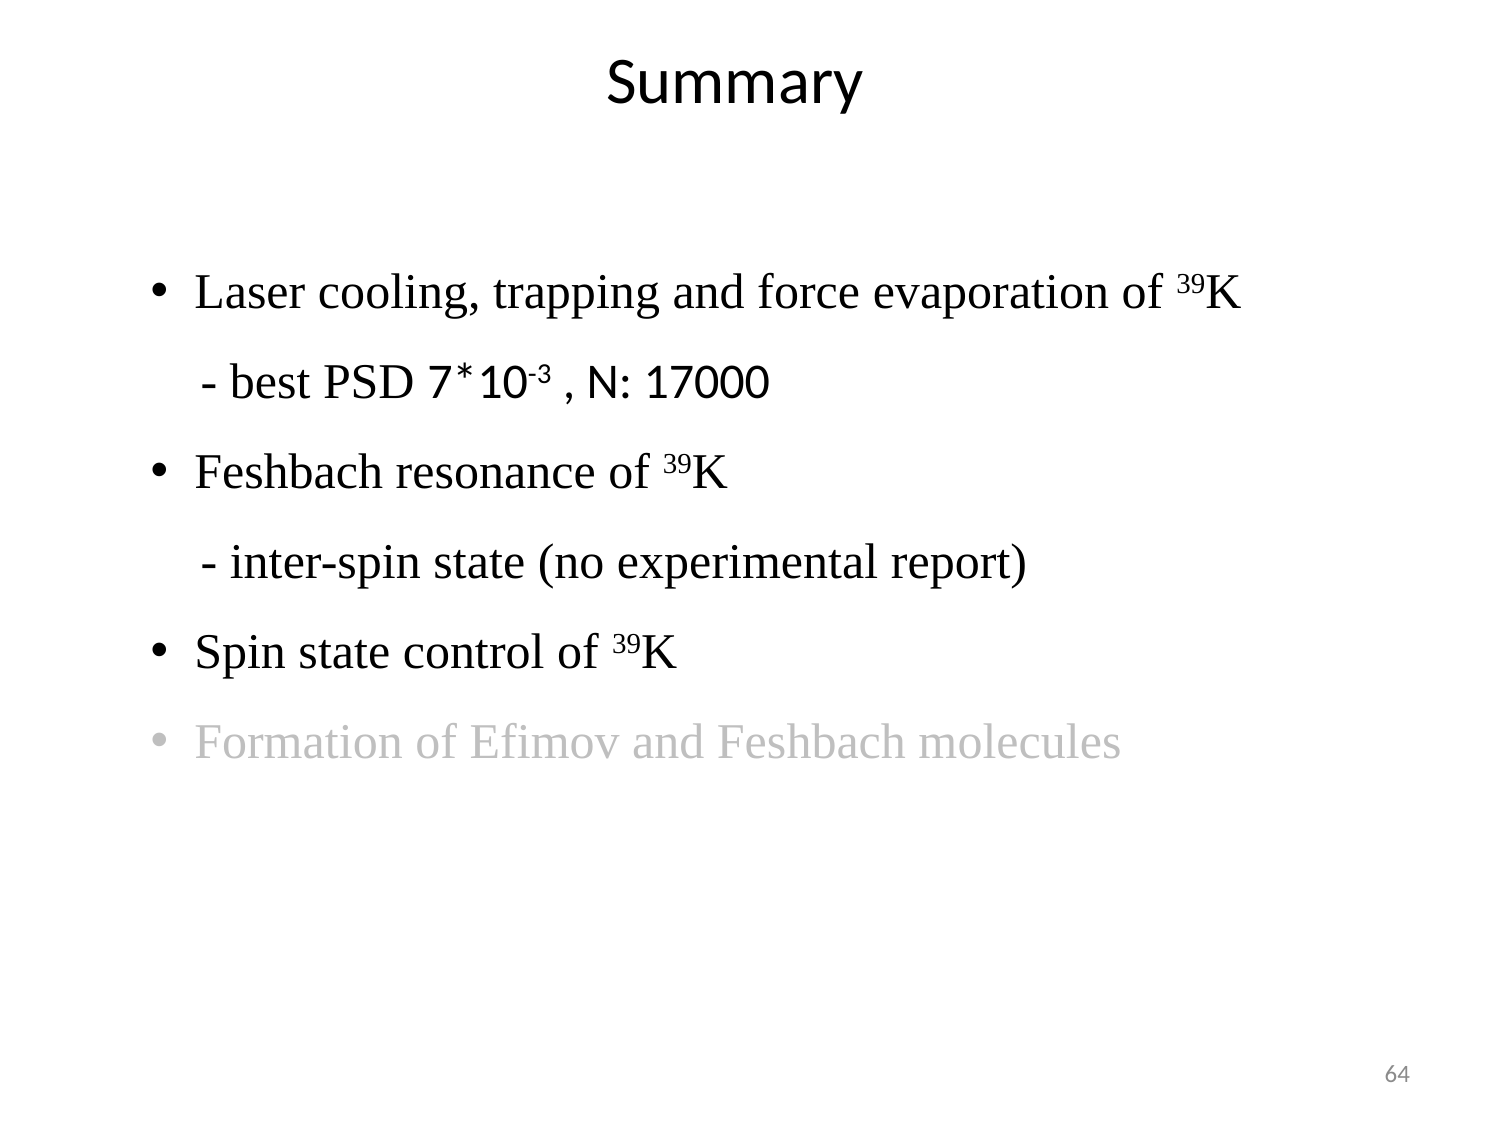

Summary
Laser cooling, trapping and force evaporation of 39K
    - best PSD 7*10-3 , N: 17000
Feshbach resonance of 39K
    - inter-spin state (no experimental report)
Spin state control of 39K
Formation of Efimov and Feshbach molecules

64